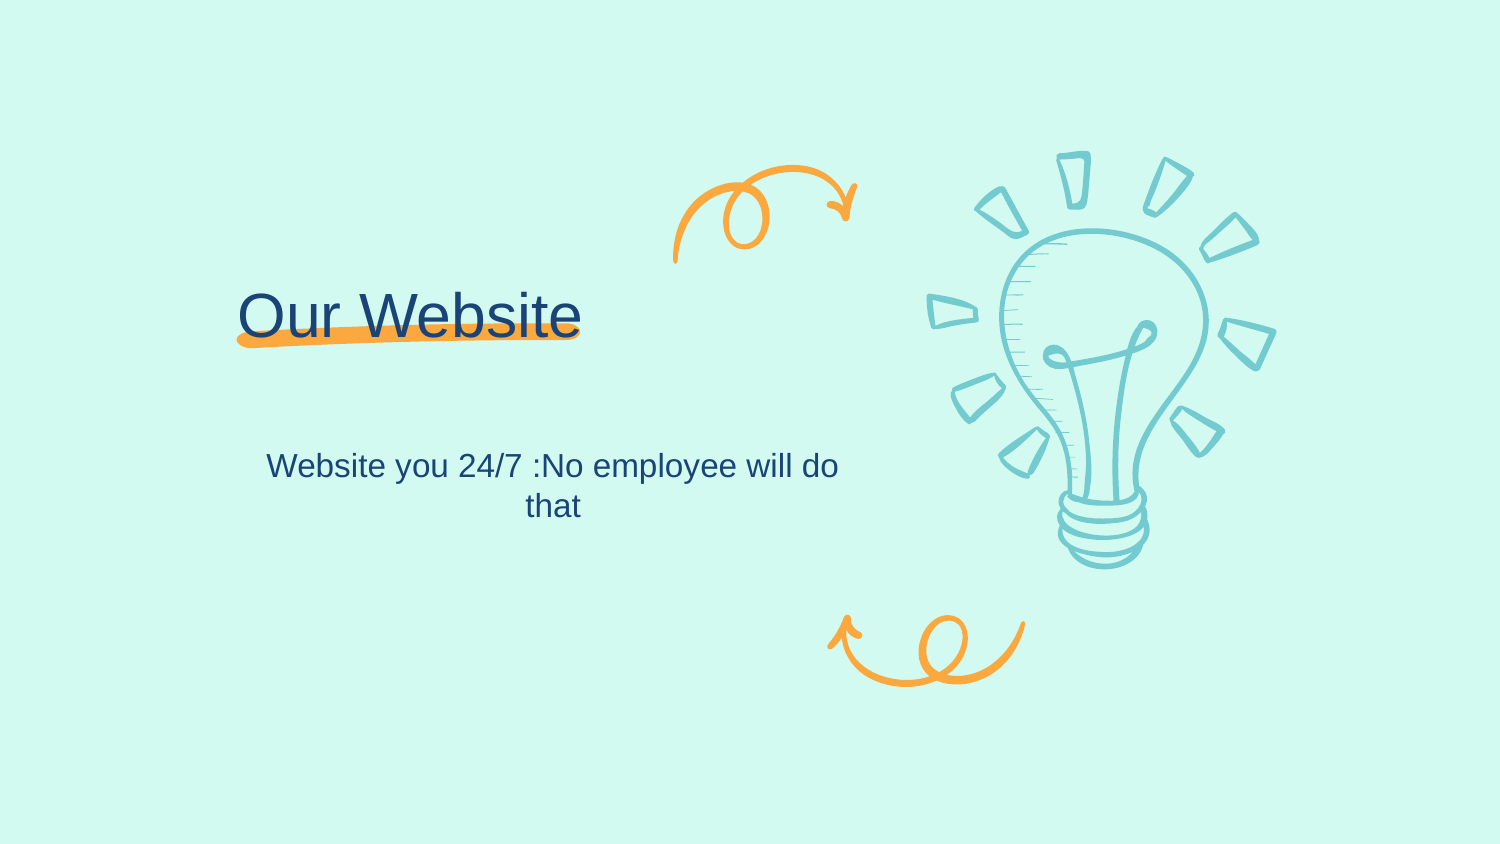

# Our Website

Website you 24/7 :No employee will do that